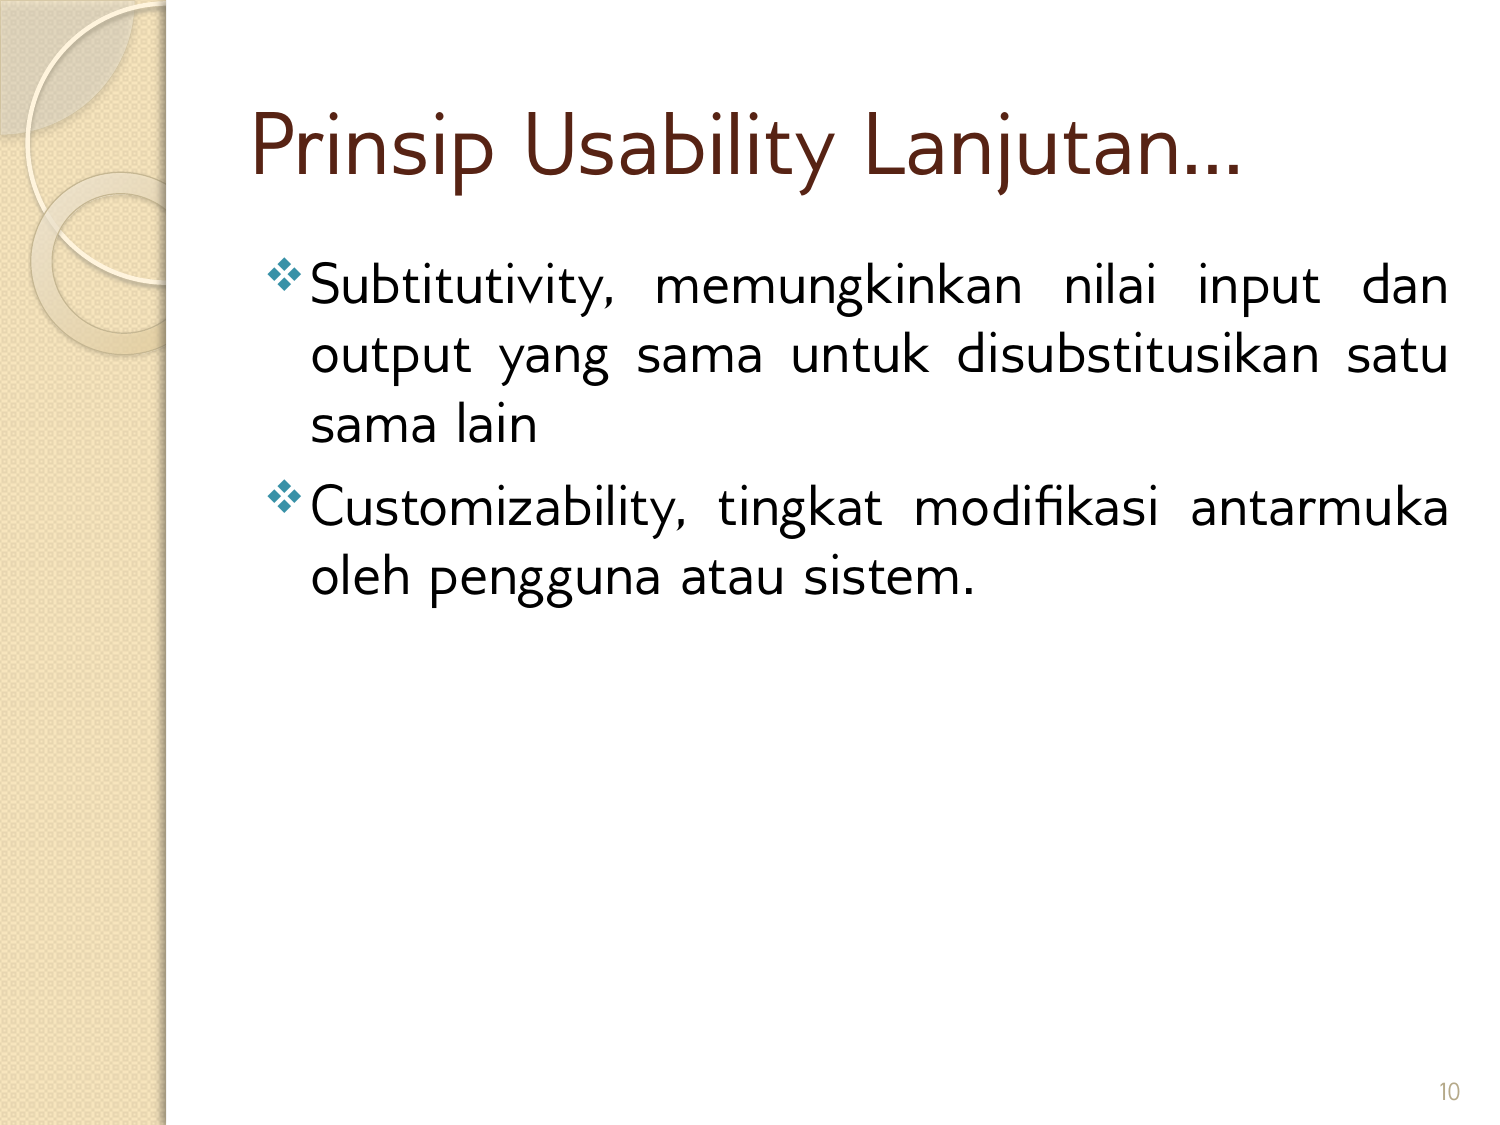

# Prinsip Usability Lanjutan...
Subtitutivity, memungkinkan nilai input dan output yang sama untuk disubstitusikan satu sama lain
Customizability, tingkat modifikasi antarmuka oleh pengguna atau sistem.
10